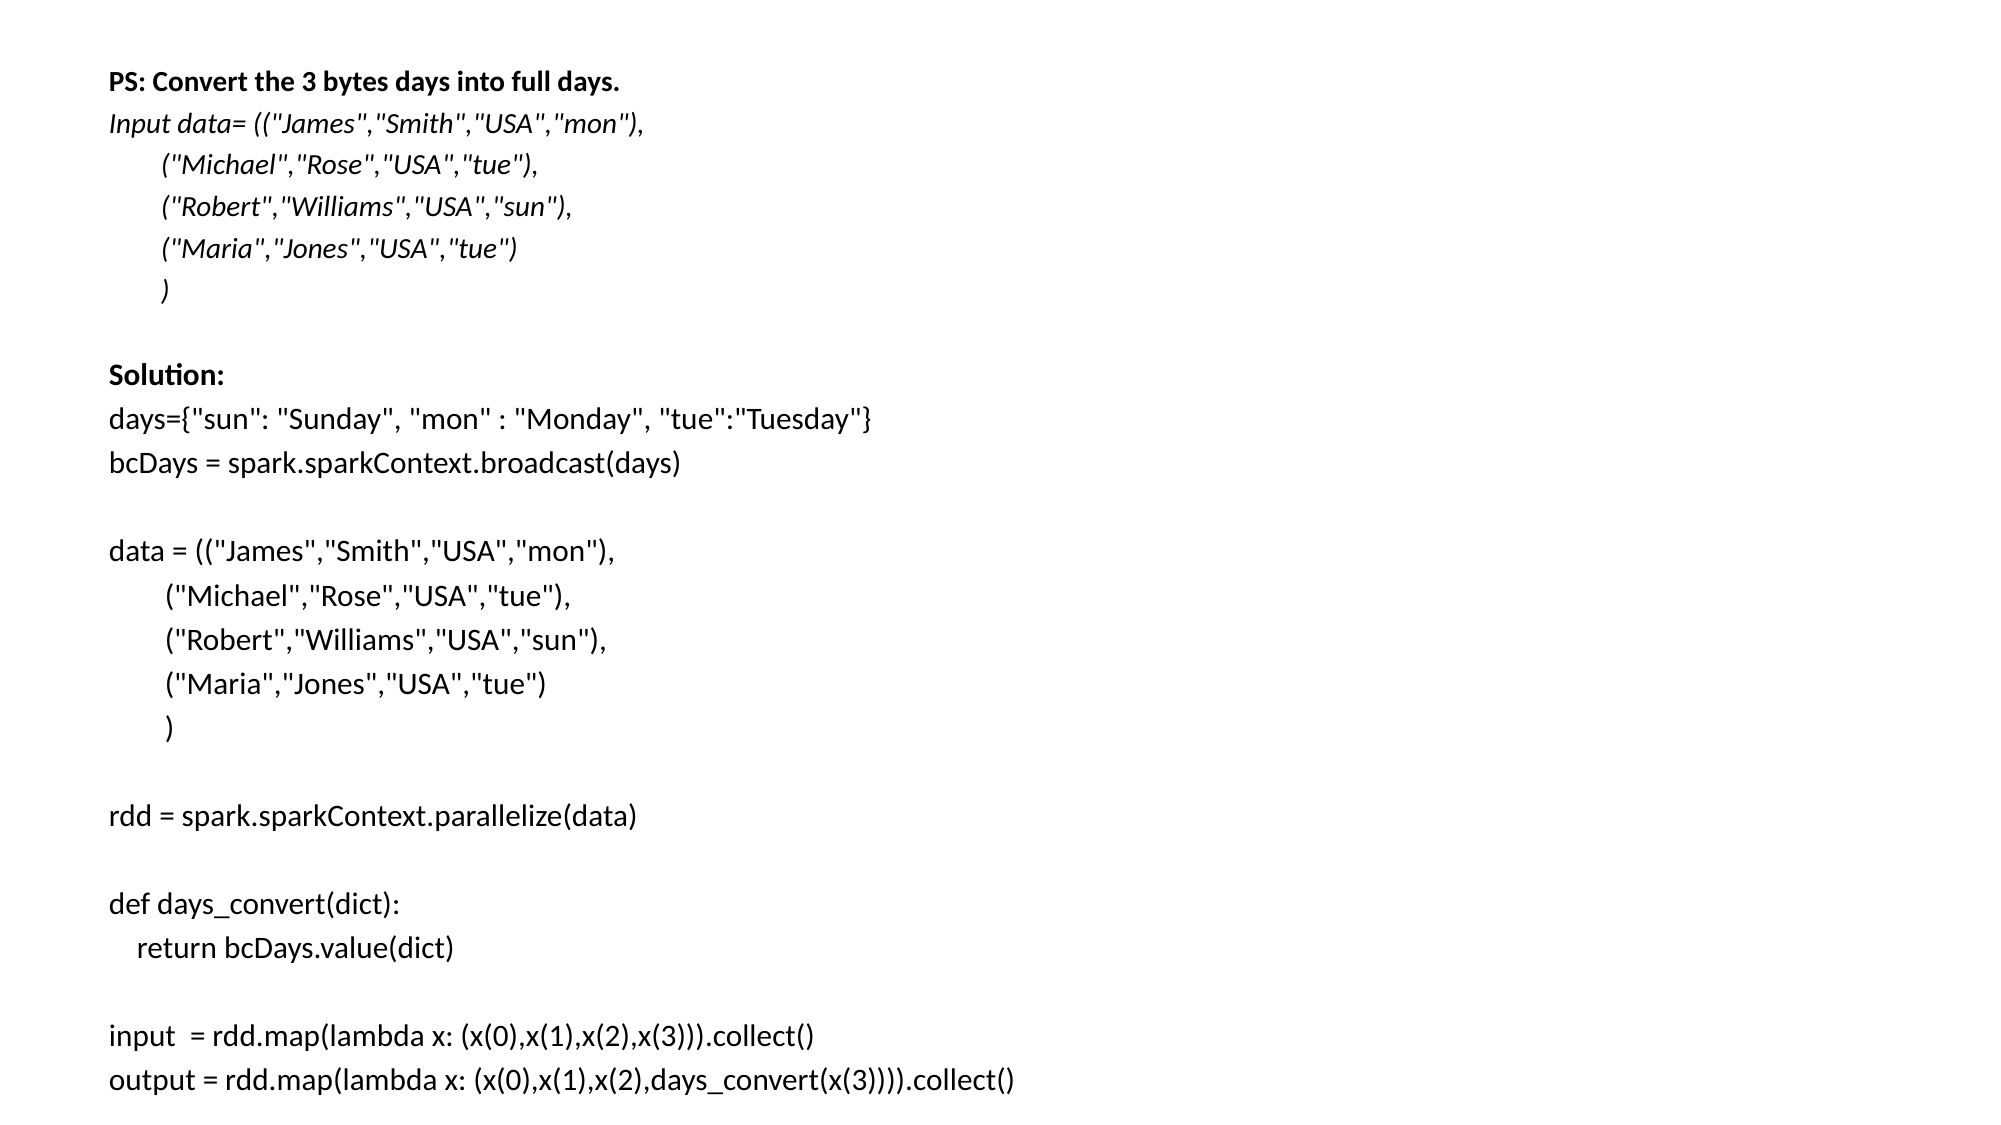

PS: Convert the 3 bytes days into full days.
Input data= (("James","Smith","USA","mon"),
        ("Michael","Rose","USA","tue"),
        ("Robert","Williams","USA","sun"),
        ("Maria","Jones","USA","tue")
        )

Solution:
days={"sun": "Sunday", "mon" : "Monday", "tue":"Tuesday"}
bcDays = spark.sparkContext.broadcast(days)

data = (("James","Smith","USA","mon"),
        ("Michael","Rose","USA","tue"),
        ("Robert","Williams","USA","sun"),
        ("Maria","Jones","USA","tue")
        )

rdd = spark.sparkContext.parallelize(data)

def days_convert(dict):
    return bcDays.value(dict)

input  = rdd.map(lambda x: (x(0),x(1),x(2),x(3))).collect()
output = rdd.map(lambda x: (x(0),x(1),x(2),days_convert(x(3)))).collect()